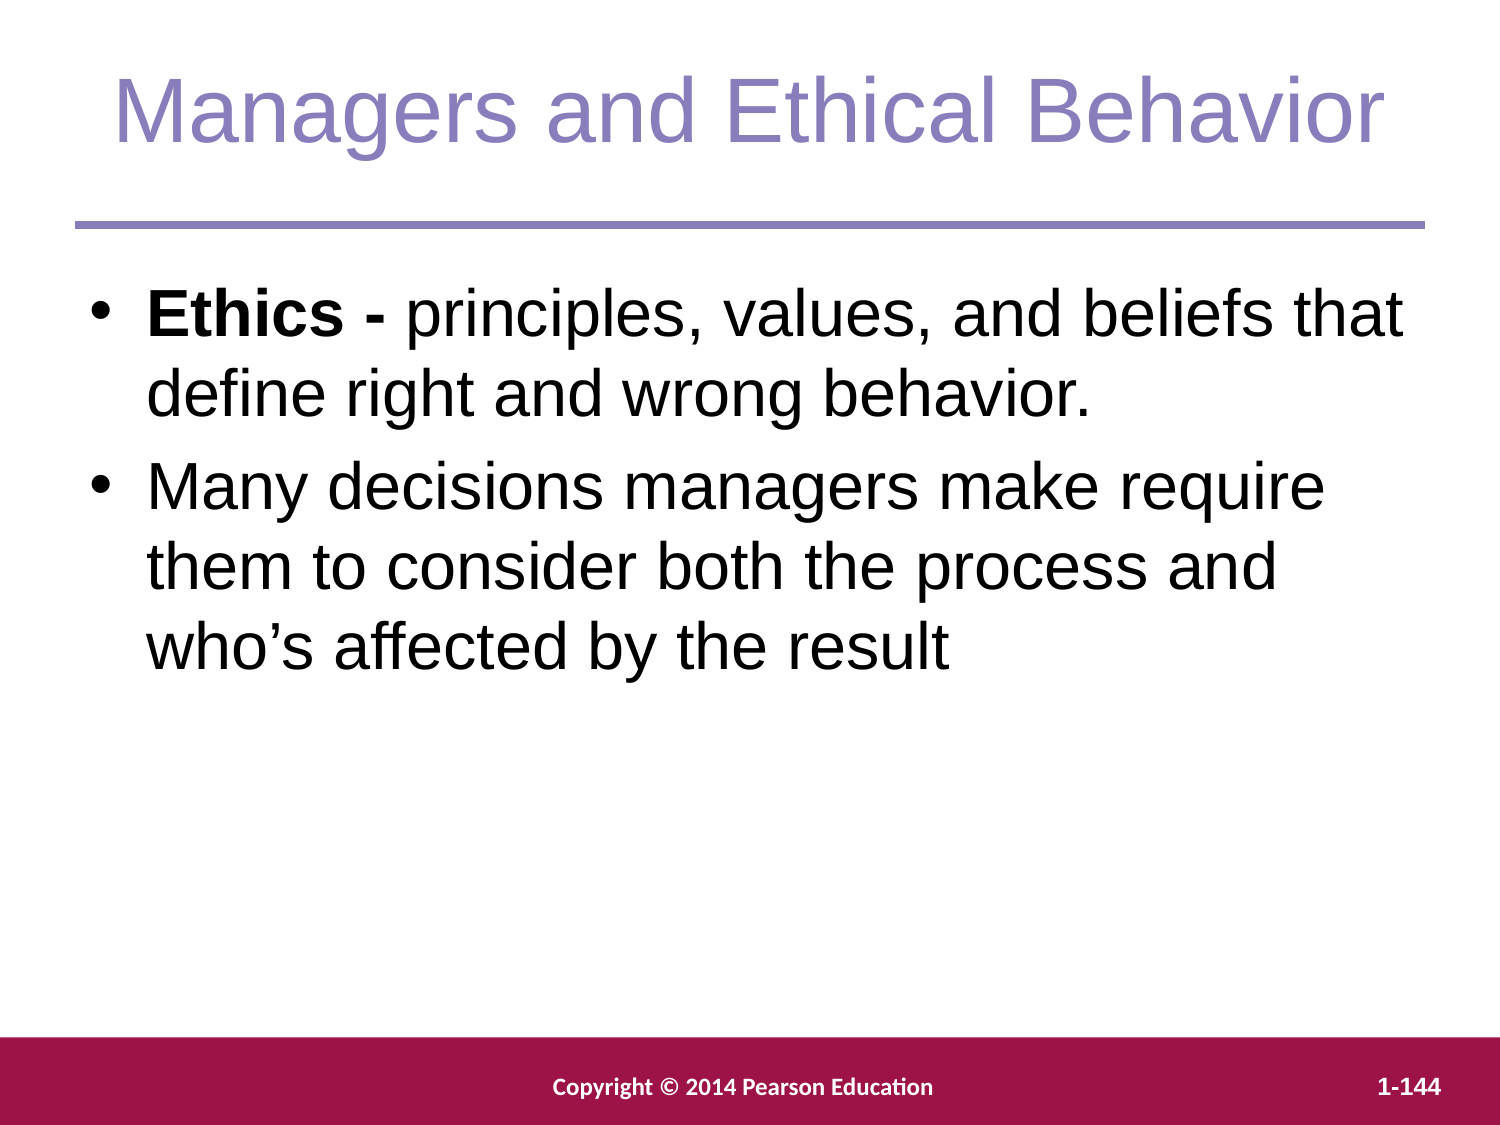

Managers and Ethical Behavior
Ethics - principles, values, and beliefs that define right and wrong behavior.
Many decisions managers make require them to consider both the process and who’s affected by the result